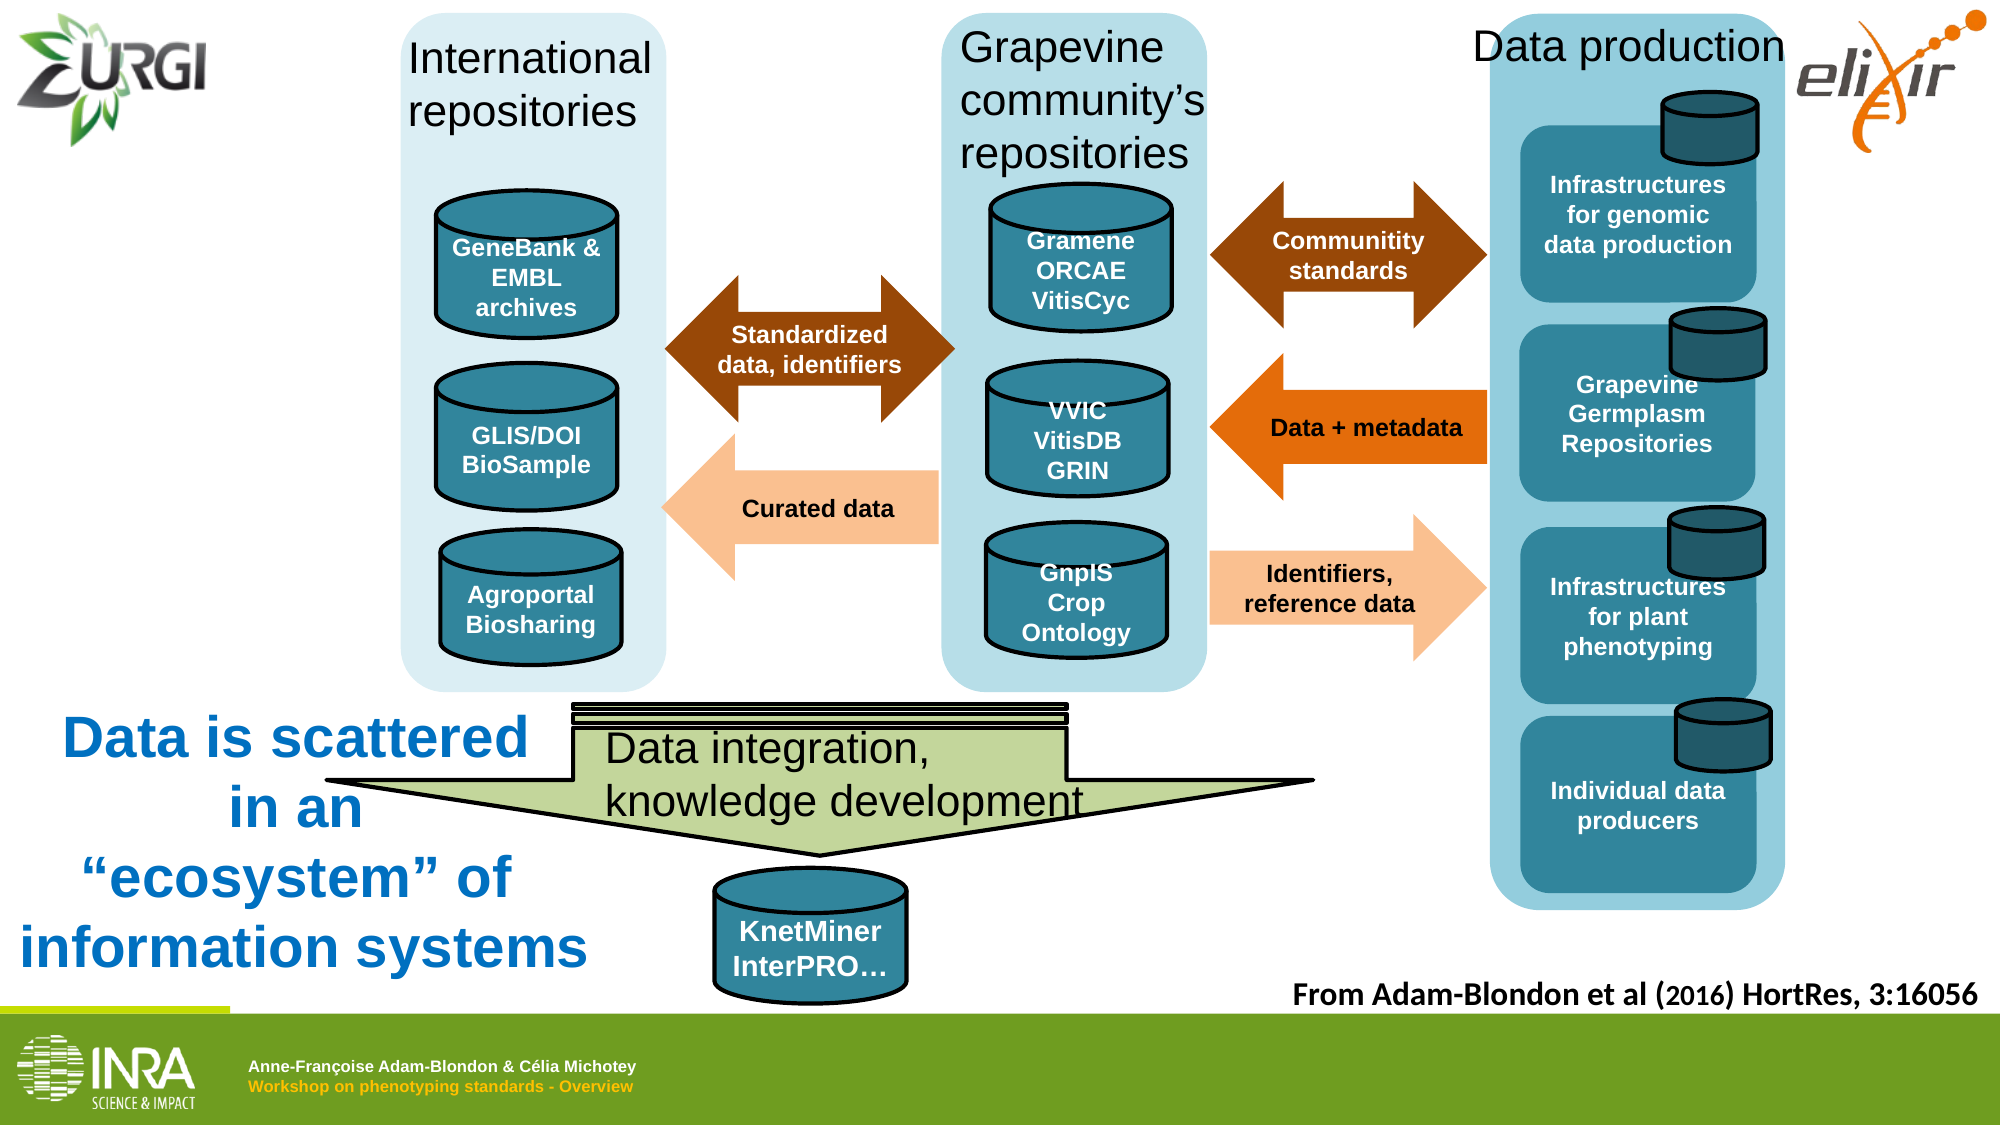

Data production
Grapevine community’s repositories

International
repositories

Infrastructures for genomic data production
Communitity standards
Gramene
ORCAE
VitisCyc
GeneBank & EMBL archives
Standardized data, identifiers

Grapevine
Germplasm Repositories
Data + metadata
VVIC
VitisDB
GRIN
GLIS/DOI
BioSample
Curated data

Identifiers, reference data
GnpIS
Crop Ontology
Infrastructures for plant phenotyping
Agroportal
Biosharing

Data integration, knowledge development
KnetMiner
InterPRO…
Individual data producers
# Data is scattered in an “ecosystem” of information systems
From Adam-Blondon et al (2016) HortRes, 3:16056